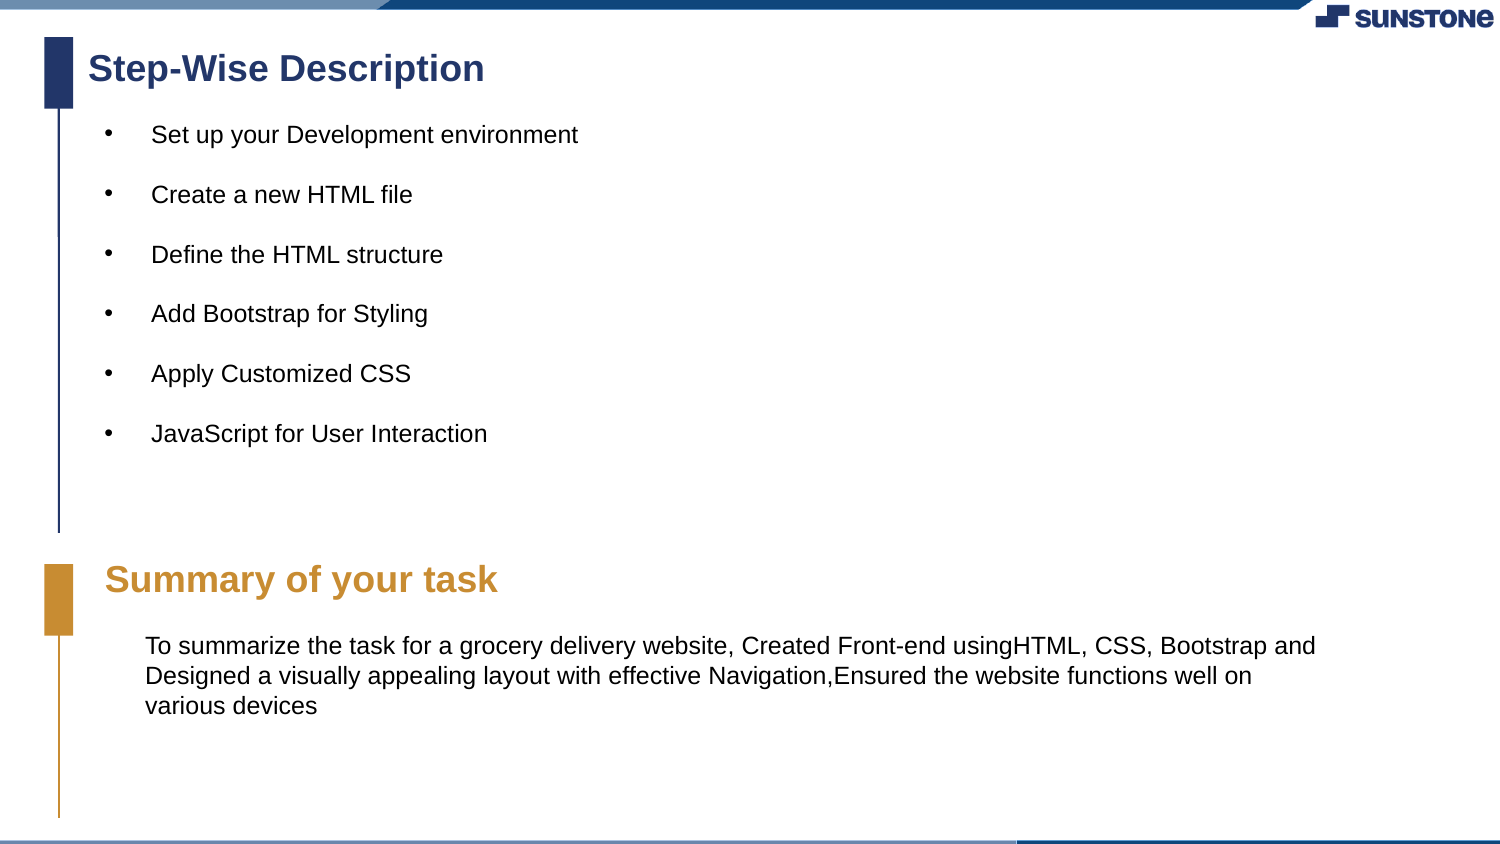

Step-Wise Description
Set up your Development environment

Create a new HTML file

Define the HTML structure

Add Bootstrap for Styling

Apply Customized CSS

JavaScript for User Interaction
Summary of your task
To summarize the task for a grocery delivery website, Created Front-end usingHTML, CSS, Bootstrap and Designed a visually appealing layout with effective Navigation,Ensured the website functions well on various devices